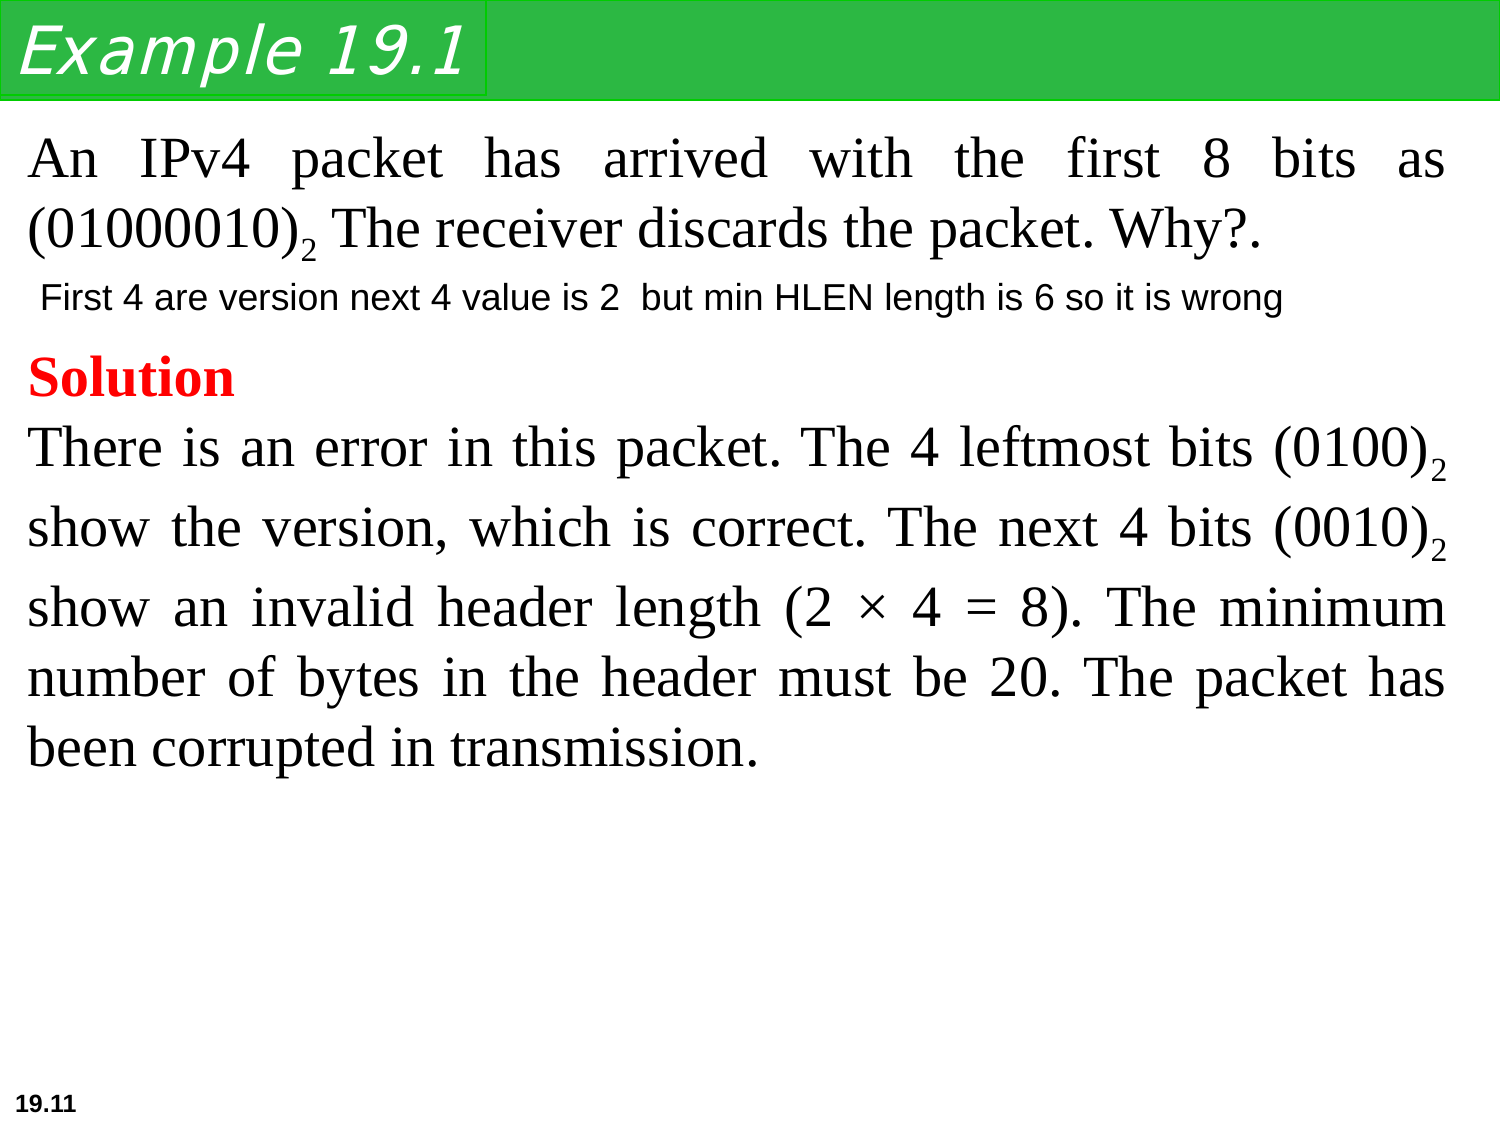

Example 19.1
An IPv4 packet has arrived with the first 8 bits as (01000010)2 The receiver discards the packet. Why?.

Solution
There is an error in this packet. The 4 leftmost bits (0100)2 show the version, which is correct. The next 4 bits (0010)2 show an invalid header length (2 × 4 = 8). The minimum number of bytes in the header must be 20. The packet has been corrupted in transmission.
First 4 are version next 4 value is 2  but min HLEN length is 6 so it is wrong
19.11